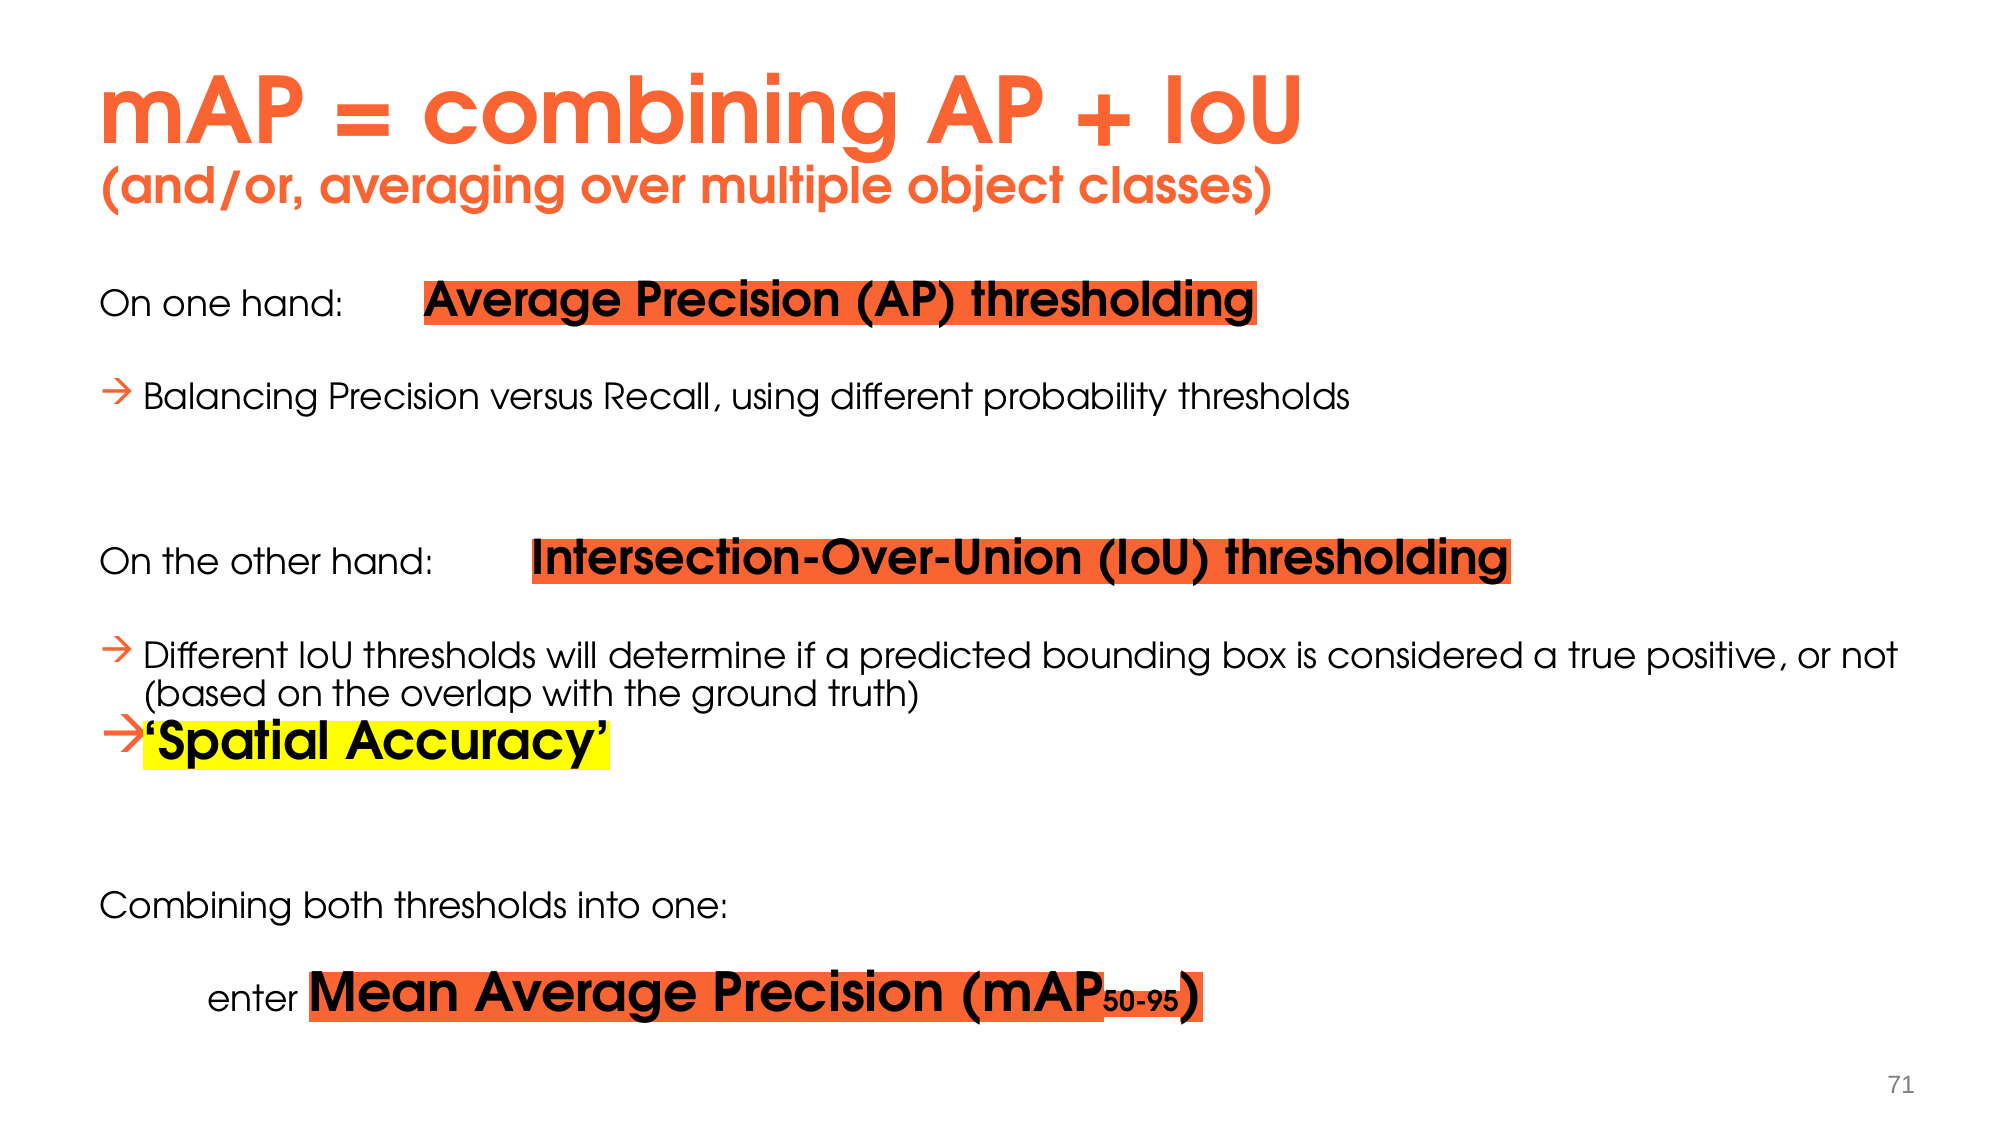

# mAP = combining AP + IoU (and/or, averaging over multiple object classes)
On one hand: 	Average Precision (AP) thresholding

Balancing Precision versus Recall, using different probability thresholds

On the other hand: 	Intersection-Over-Union (IoU) thresholding

Different IoU thresholds will determine if a predicted bounding box is considered a true positive, or not (based on the overlap with the ground truth)
‘Spatial Accuracy’

Combining both thresholds into one:

		enter Mean Average Precision (mAP50-95)

71